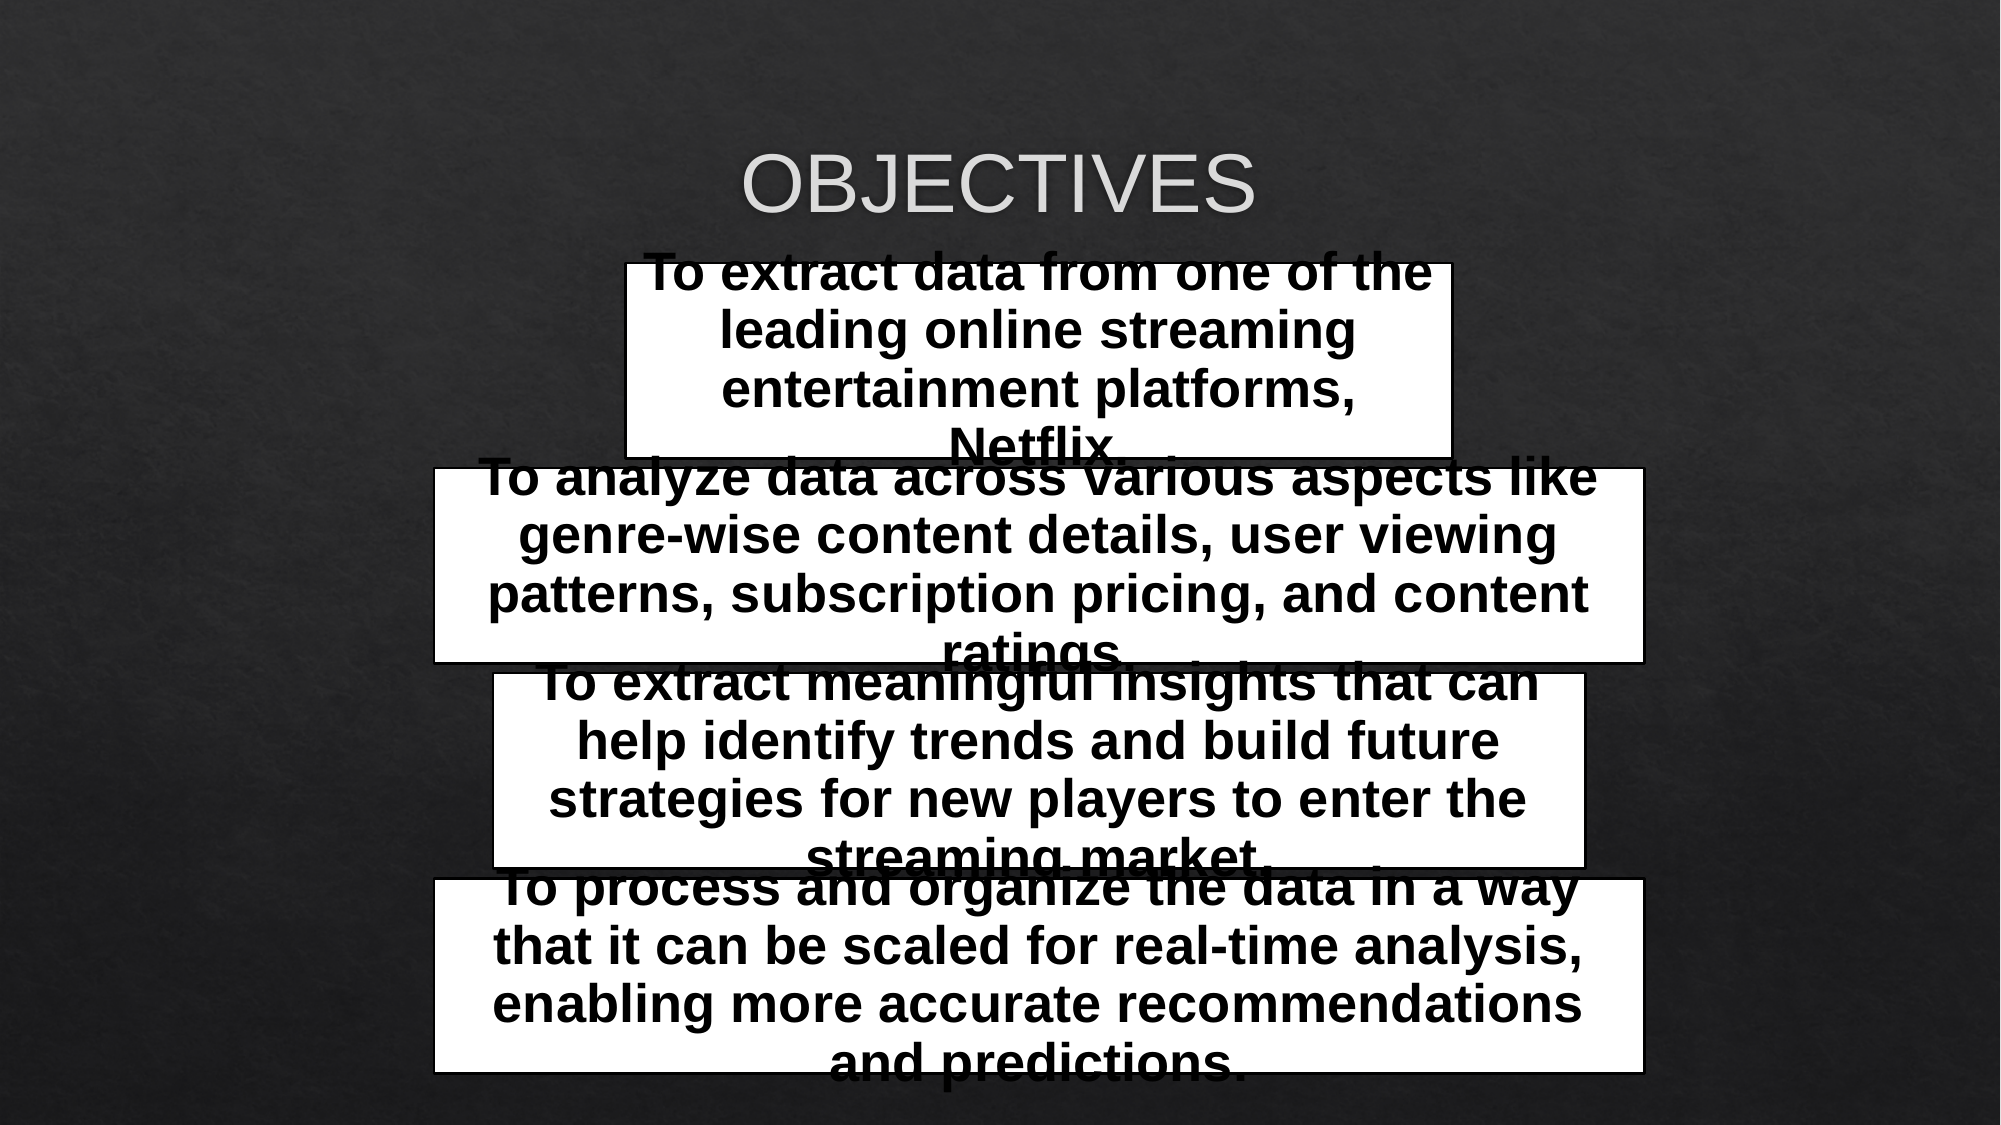

# OBJECTIVES
To extract data from one of the leading online streaming entertainment platforms, Netflix.
To analyze data across various aspects like genre-wise content details, user viewing patterns, subscription pricing, and content ratings.
To extract meaningful insights that can help identify trends and build future strategies for new players to enter the streaming market.
To process and organize the data in a way that it can be scaled for real-time analysis, enabling more accurate recommendations and predictions.